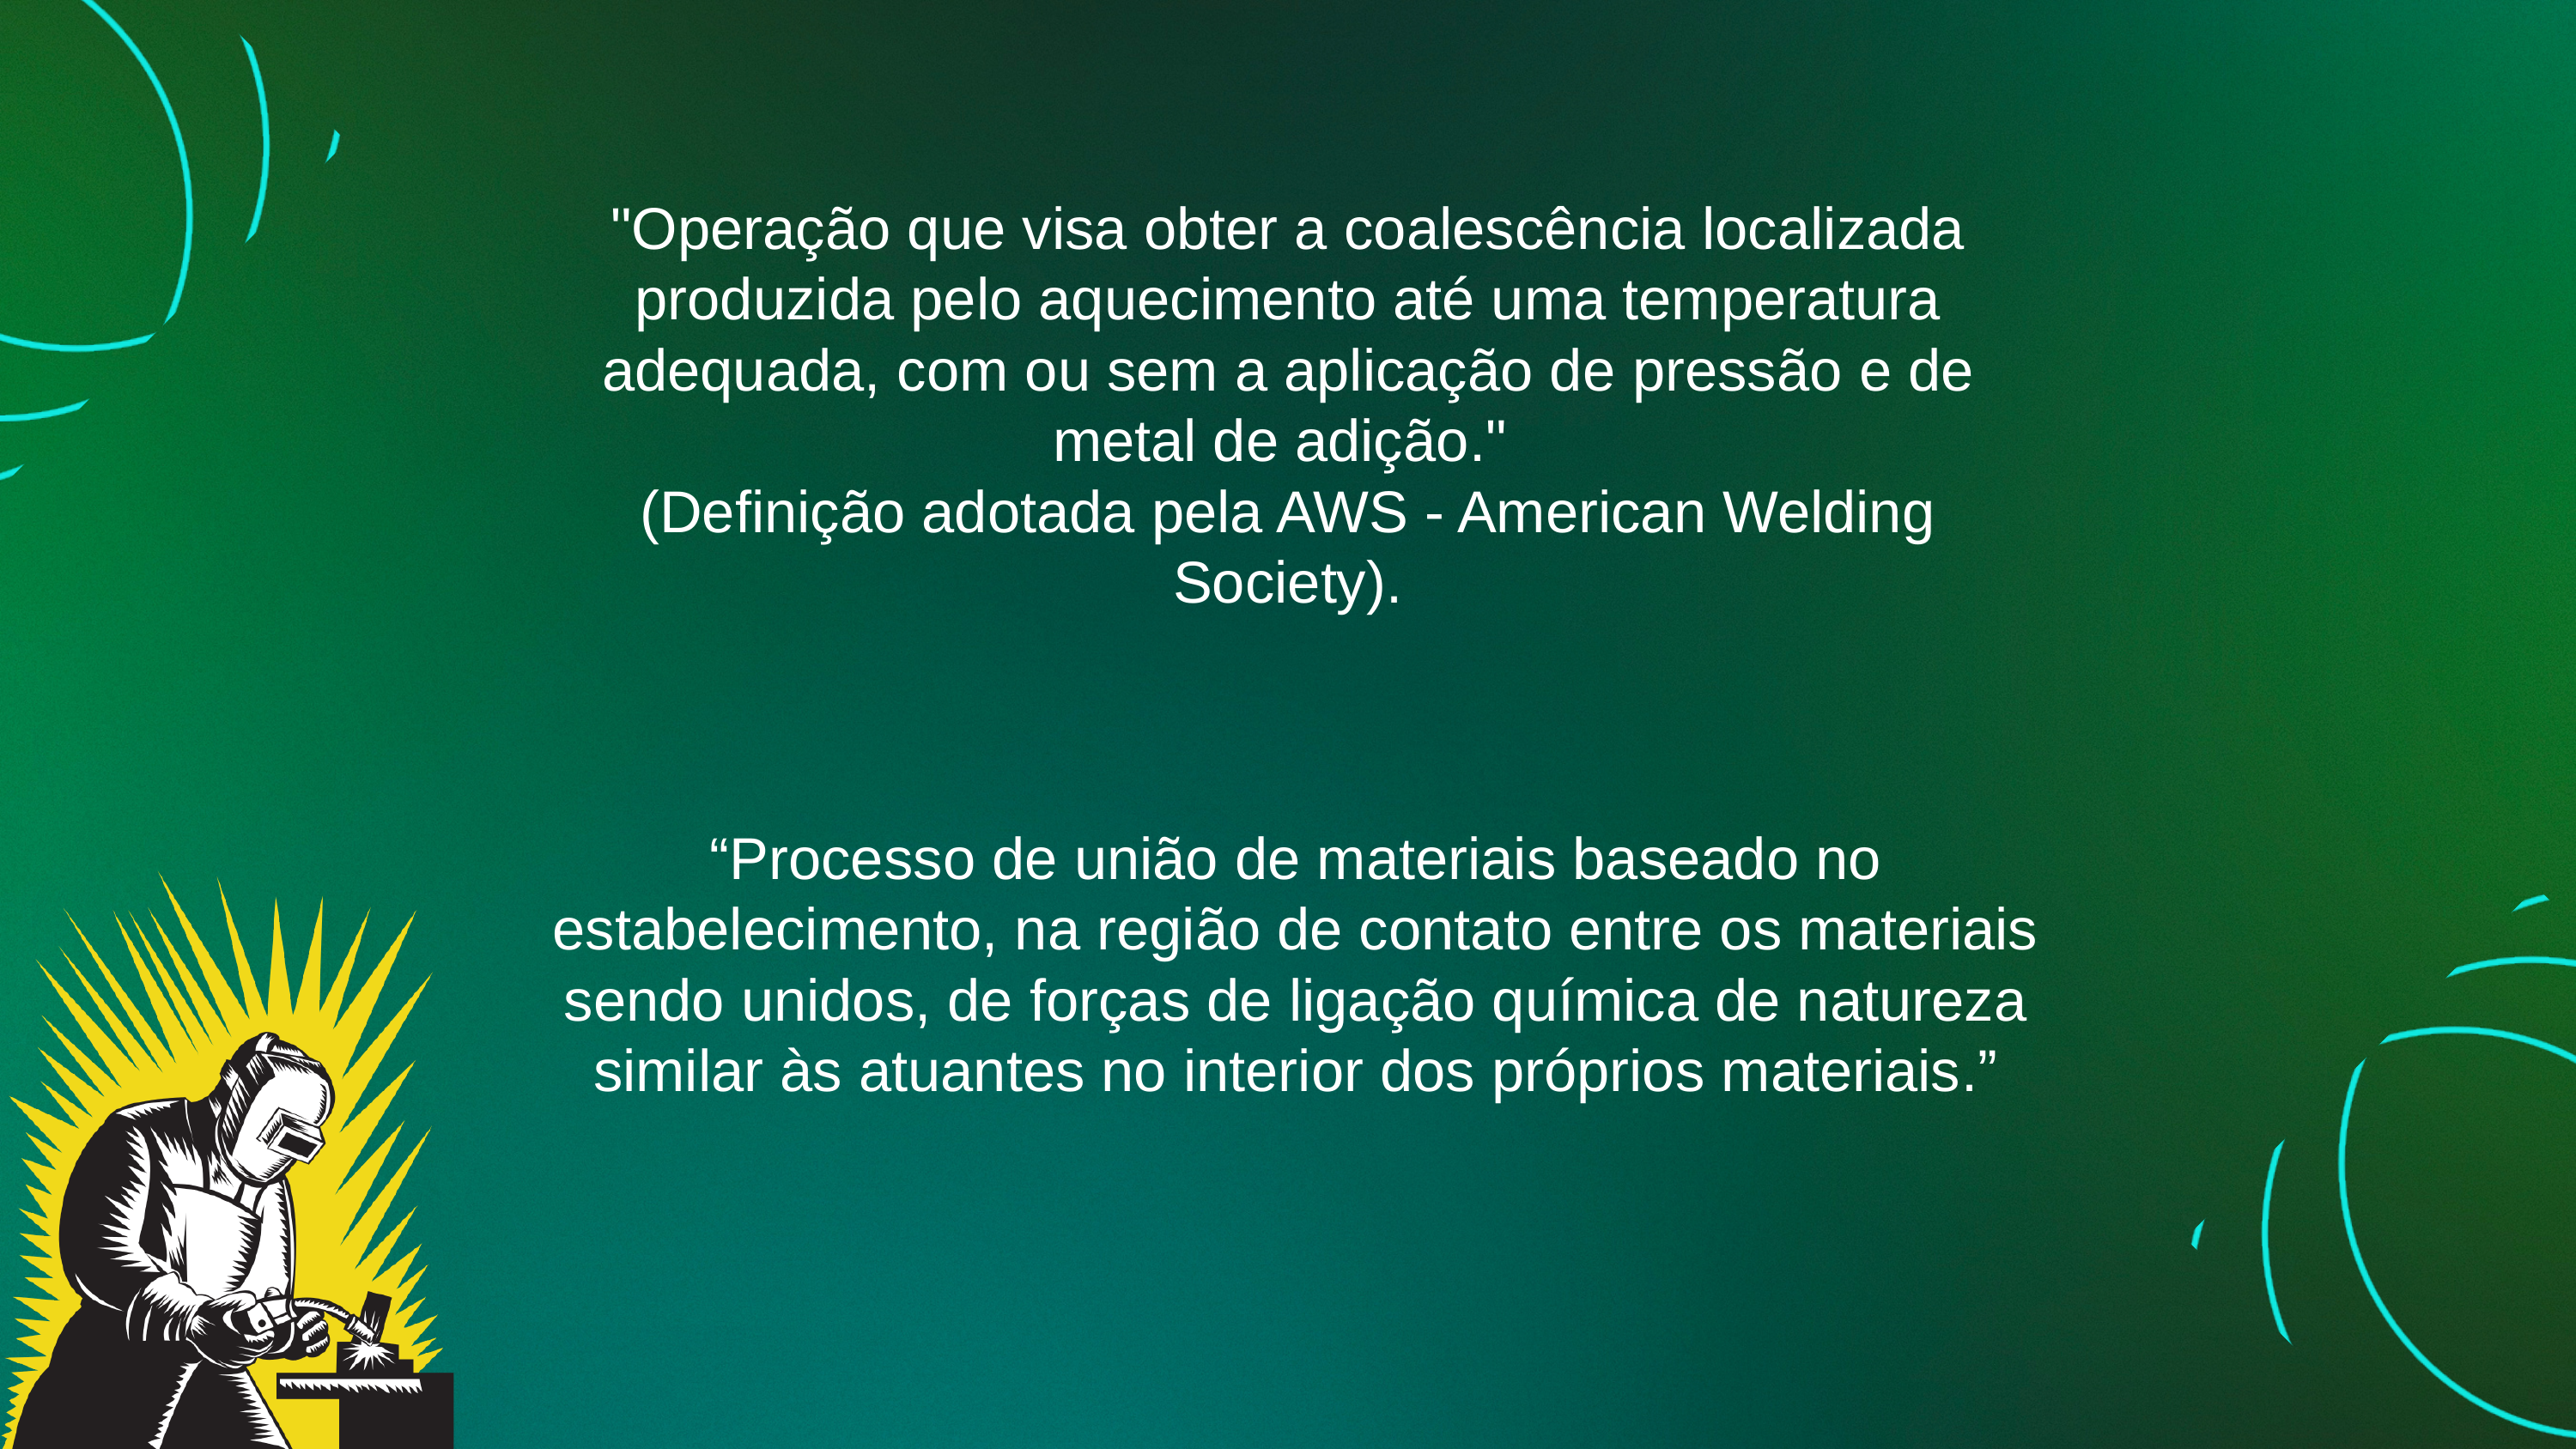

"Operação que visa obter a coalescência localizada produzida pelo aquecimento até uma temperatura adequada, com ou sem a aplicação de pressão e de metal de adição."
(Definição adotada pela AWS - American Welding Society).
“Processo de união de materiais baseado no estabelecimento, na região de contato entre os materiais sendo unidos, de forças de ligação química de natureza similar às atuantes no interior dos próprios materiais.”